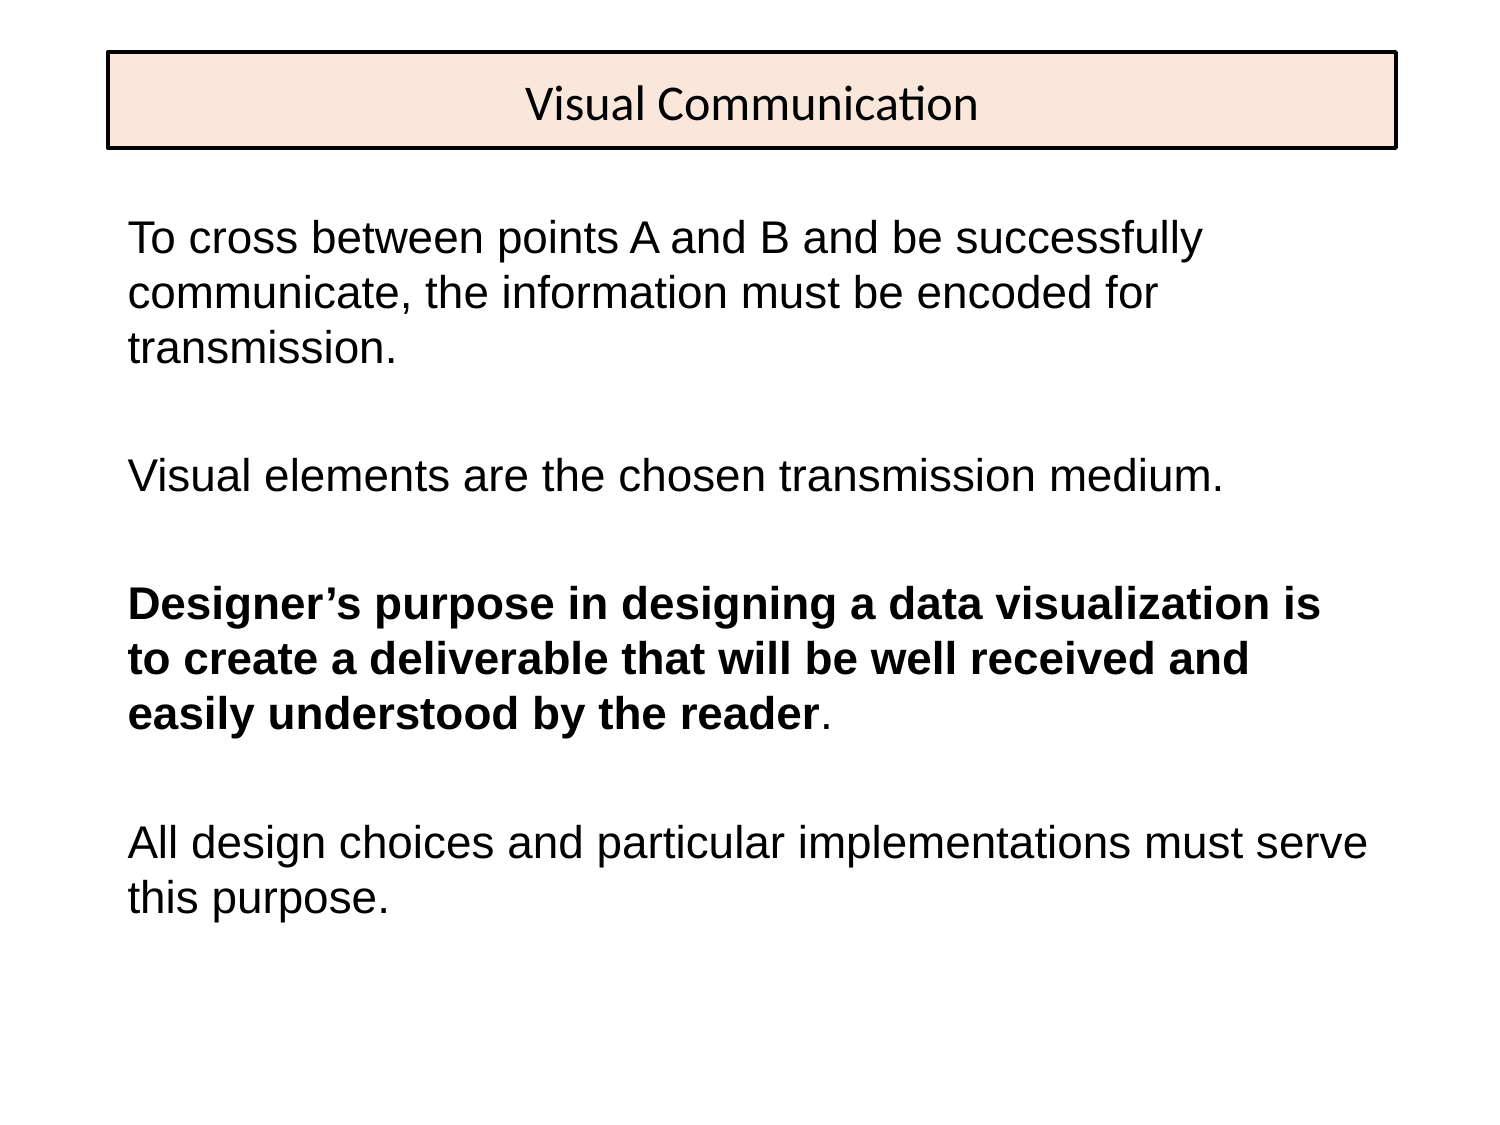

# Visual Communication
To cross between points A and B and be successfully communicate, the information must be encoded for transmission.

Visual elements are the chosen transmission medium.

Designer’s purpose in designing a data visualization is to create a deliverable that will be well received and easily understood by the reader.

All design choices and particular implementations must serve this purpose.